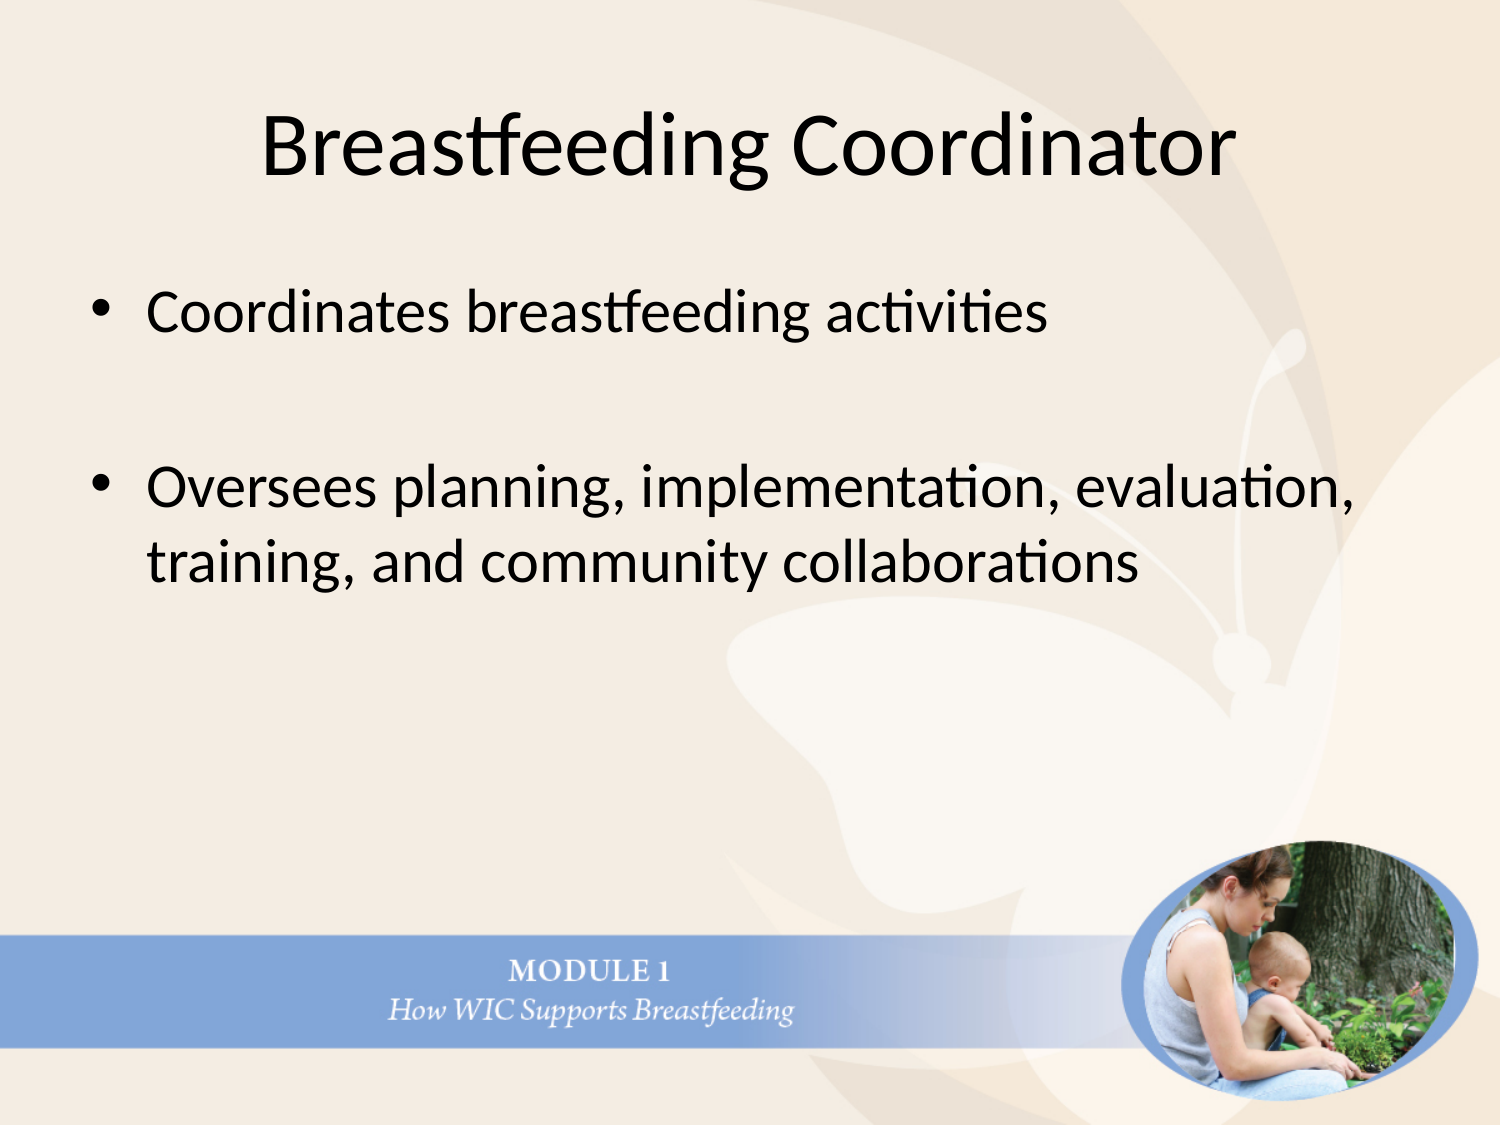

# Breastfeeding Coordinator
Coordinates breastfeeding activities

Oversees planning, implementation, evaluation, training, and community collaborations